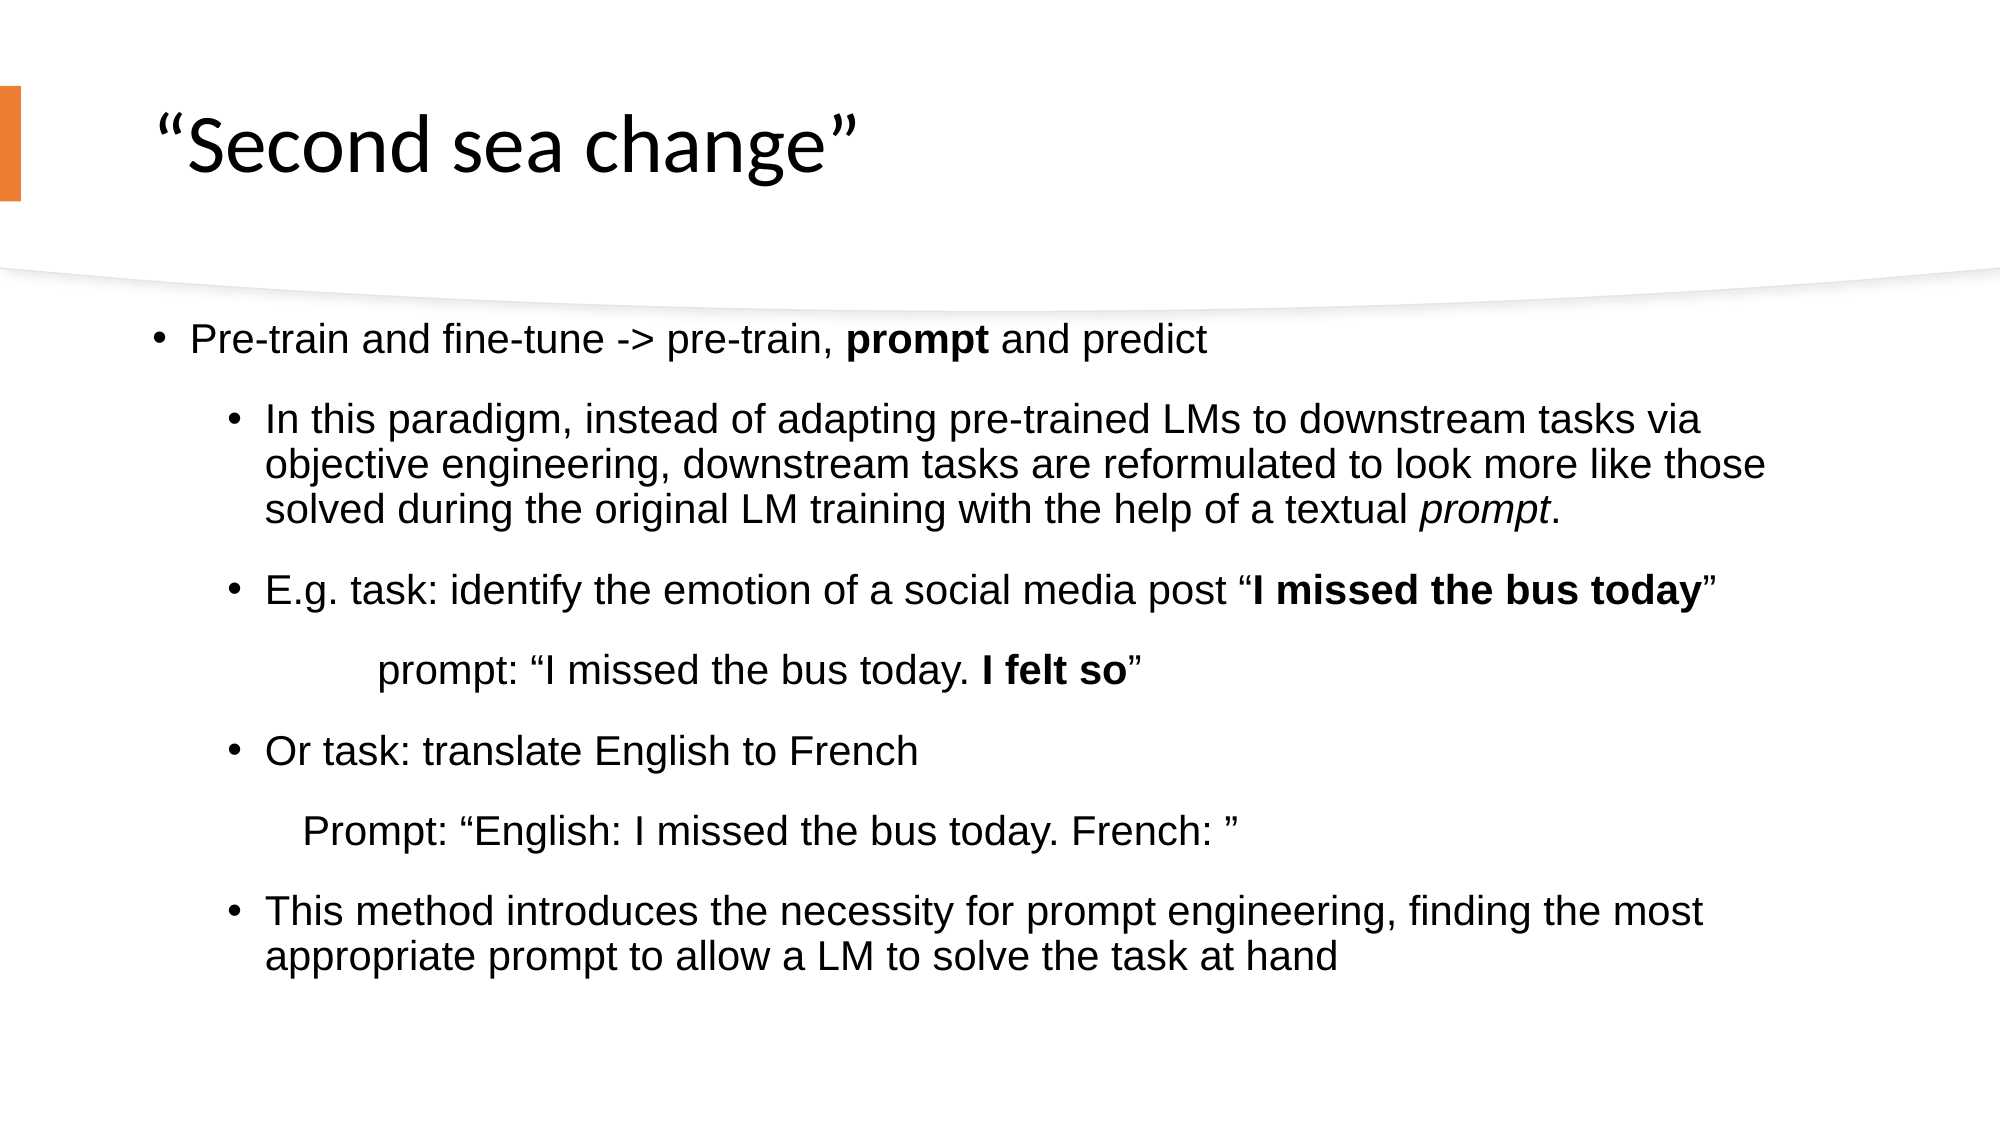

# “Second sea change”

Pre-train and fine-tune -> pre-train, prompt and predict
In this paradigm, instead of adapting pre-trained LMs to downstream tasks via objective engineering, downstream tasks are reformulated to look more like those solved during the original LM training with the help of a textual prompt.
E.g. task: identify the emotion of a social media post “I missed the bus today”
	prompt: “I missed the bus today. I felt so”
Or task: translate English to French
Prompt: “English: I missed the bus today. French: ”
This method introduces the necessity for prompt engineering, finding the most appropriate prompt to allow a LM to solve the task at hand